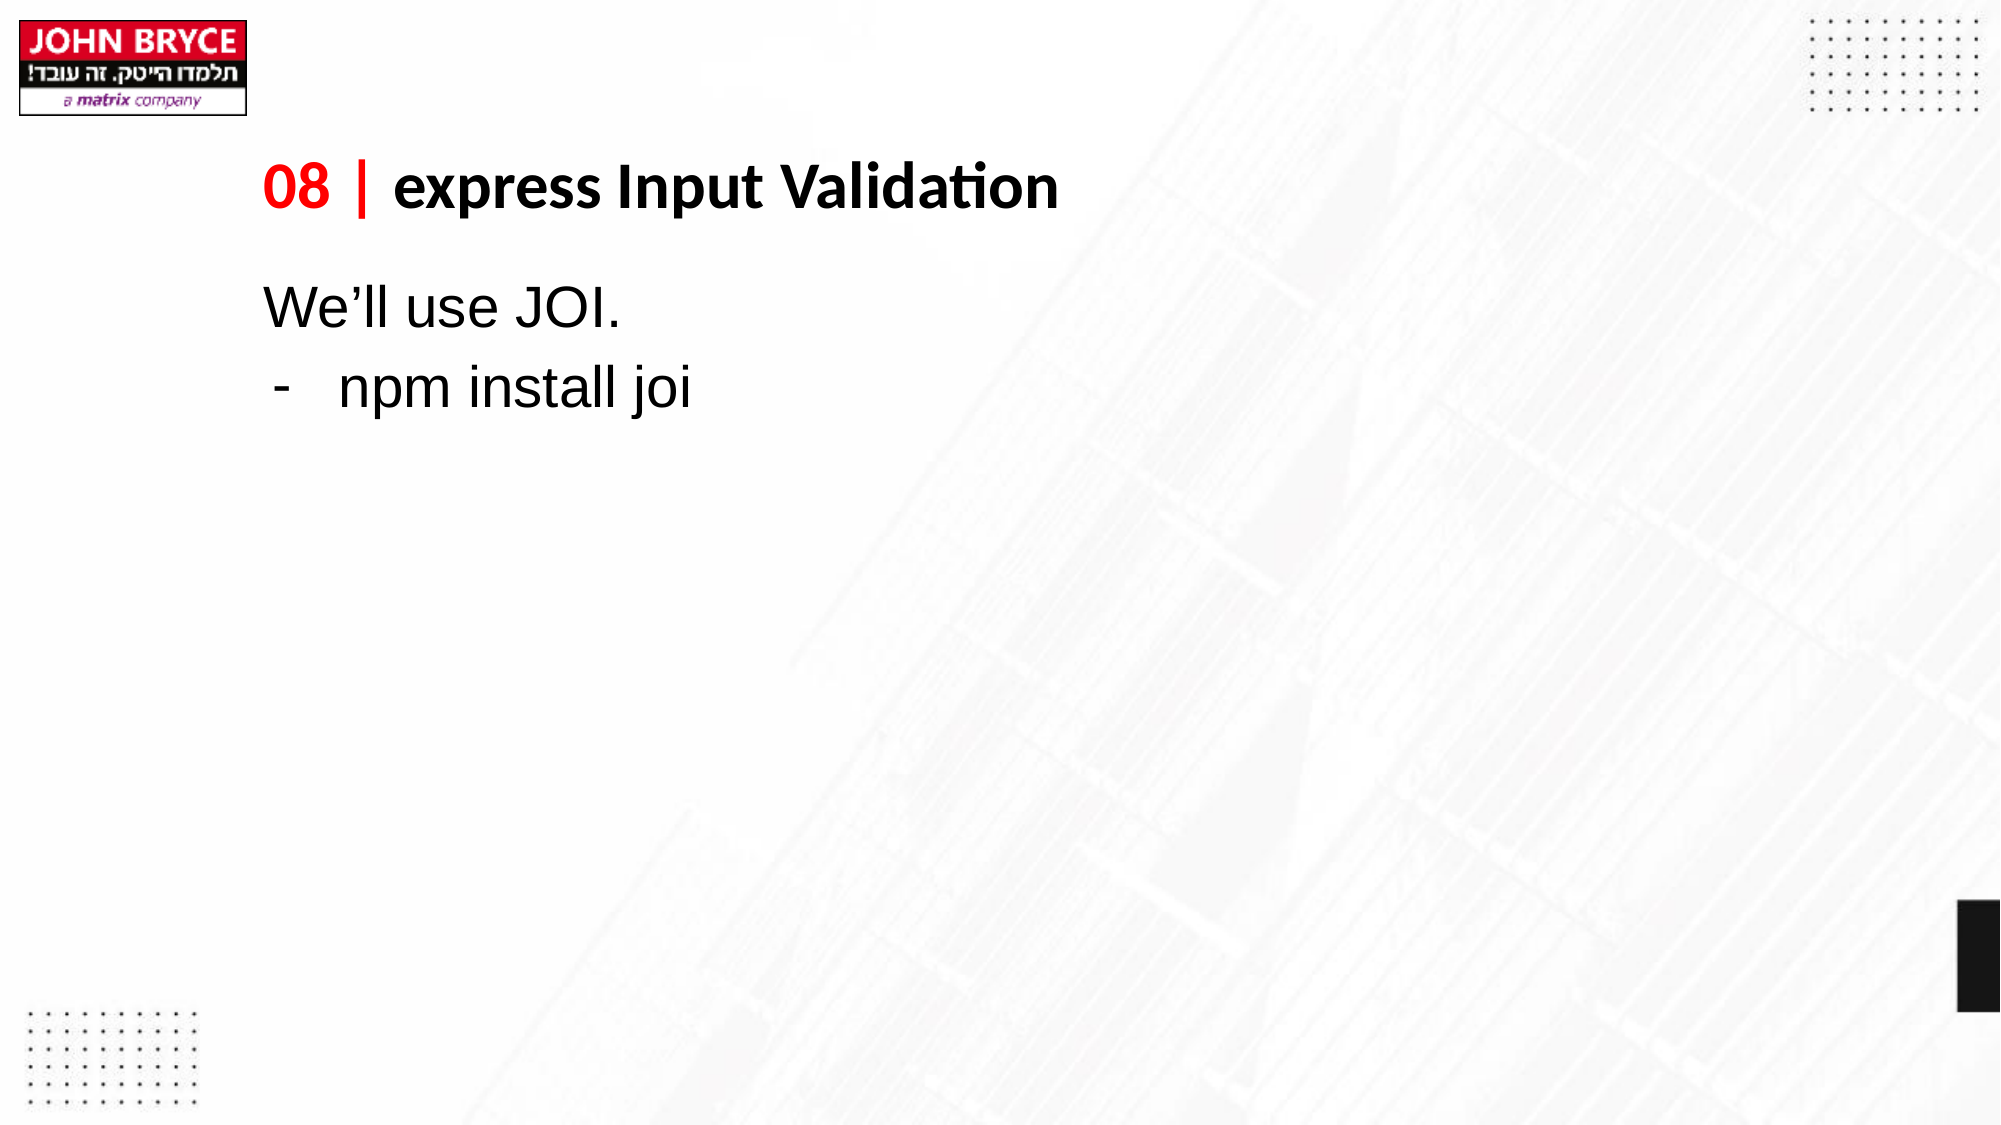

# 08 | express Input Validation

We’ll use JOI.
npm install joi